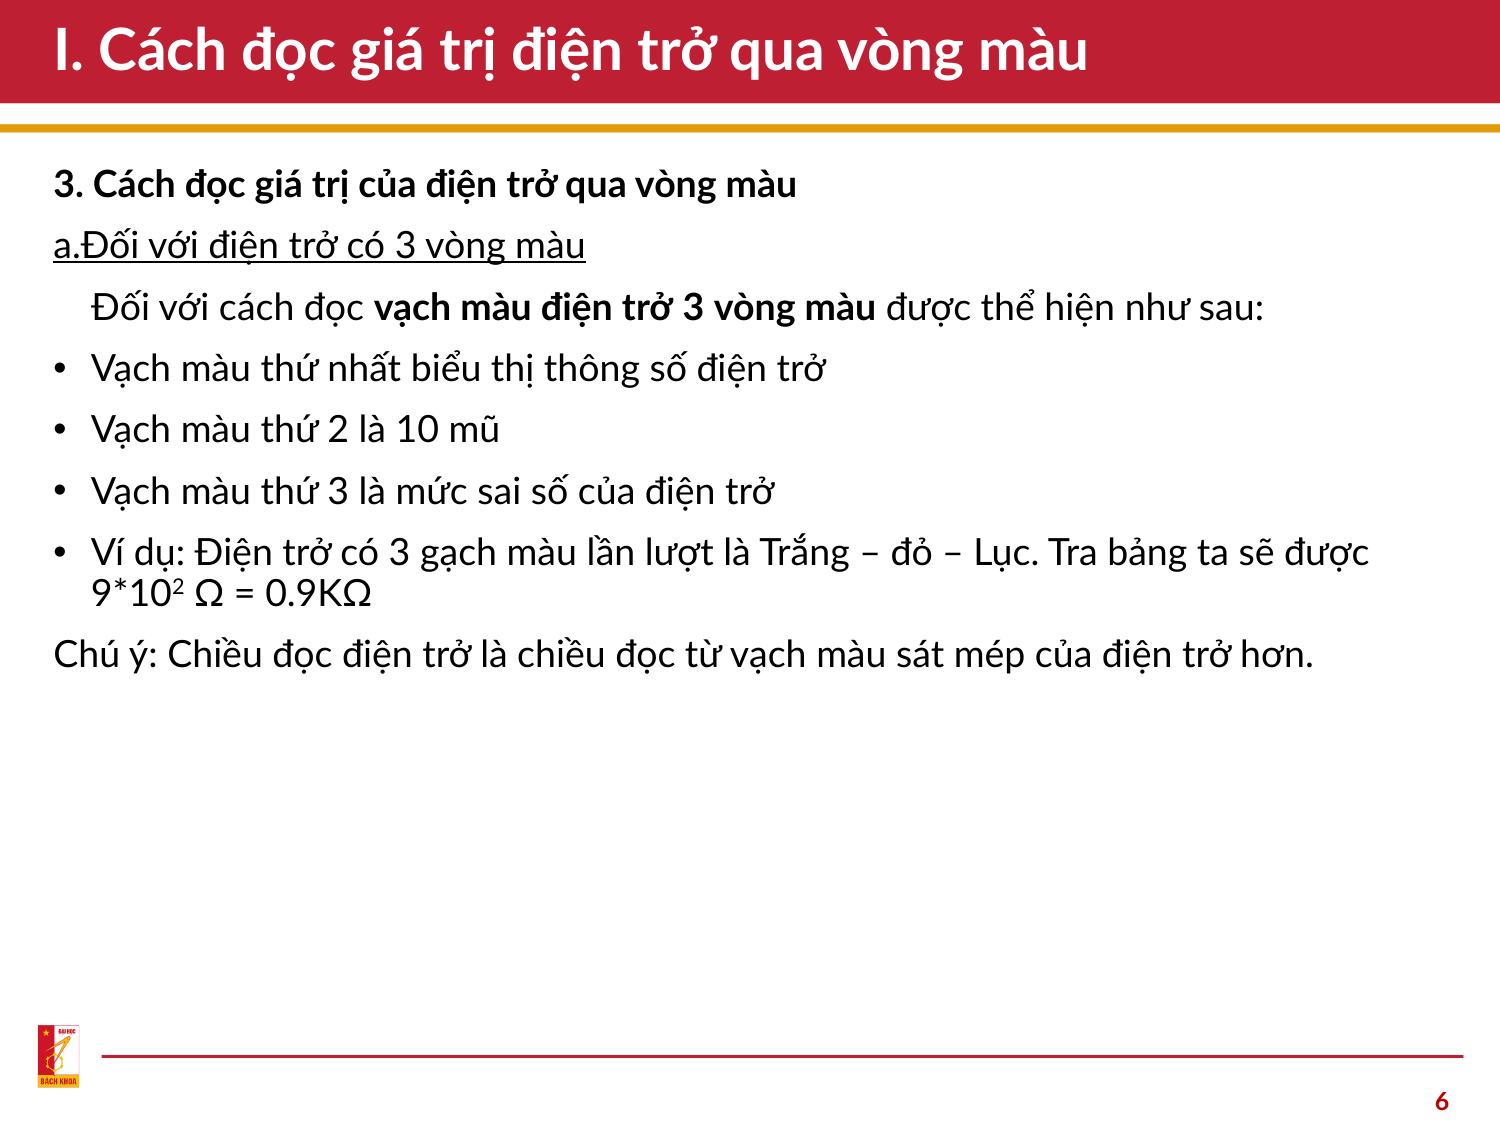

# I. Cách đọc giá trị điện trở qua vòng màu
3. Cách đọc giá trị của điện trở qua vòng màu
a.Đối với điện trở có 3 vòng màu
    Đối với cách đọc vạch màu điện trở 3 vòng màu được thể hiện như sau:
Vạch màu thứ nhất biểu thị thông số điện trở
Vạch màu thứ 2 là 10 mũ
Vạch màu thứ 3 là mức sai số của điện trở
Ví dụ: Điện trở có 3 gạch màu lần lượt là Trắng – đỏ – Lục. Tra bảng ta sẽ được 9*102 Ω = 0.9KΩ
Chú ý: Chiều đọc điện trở là chiều đọc từ vạch màu sát mép của điện trở hơn.

6